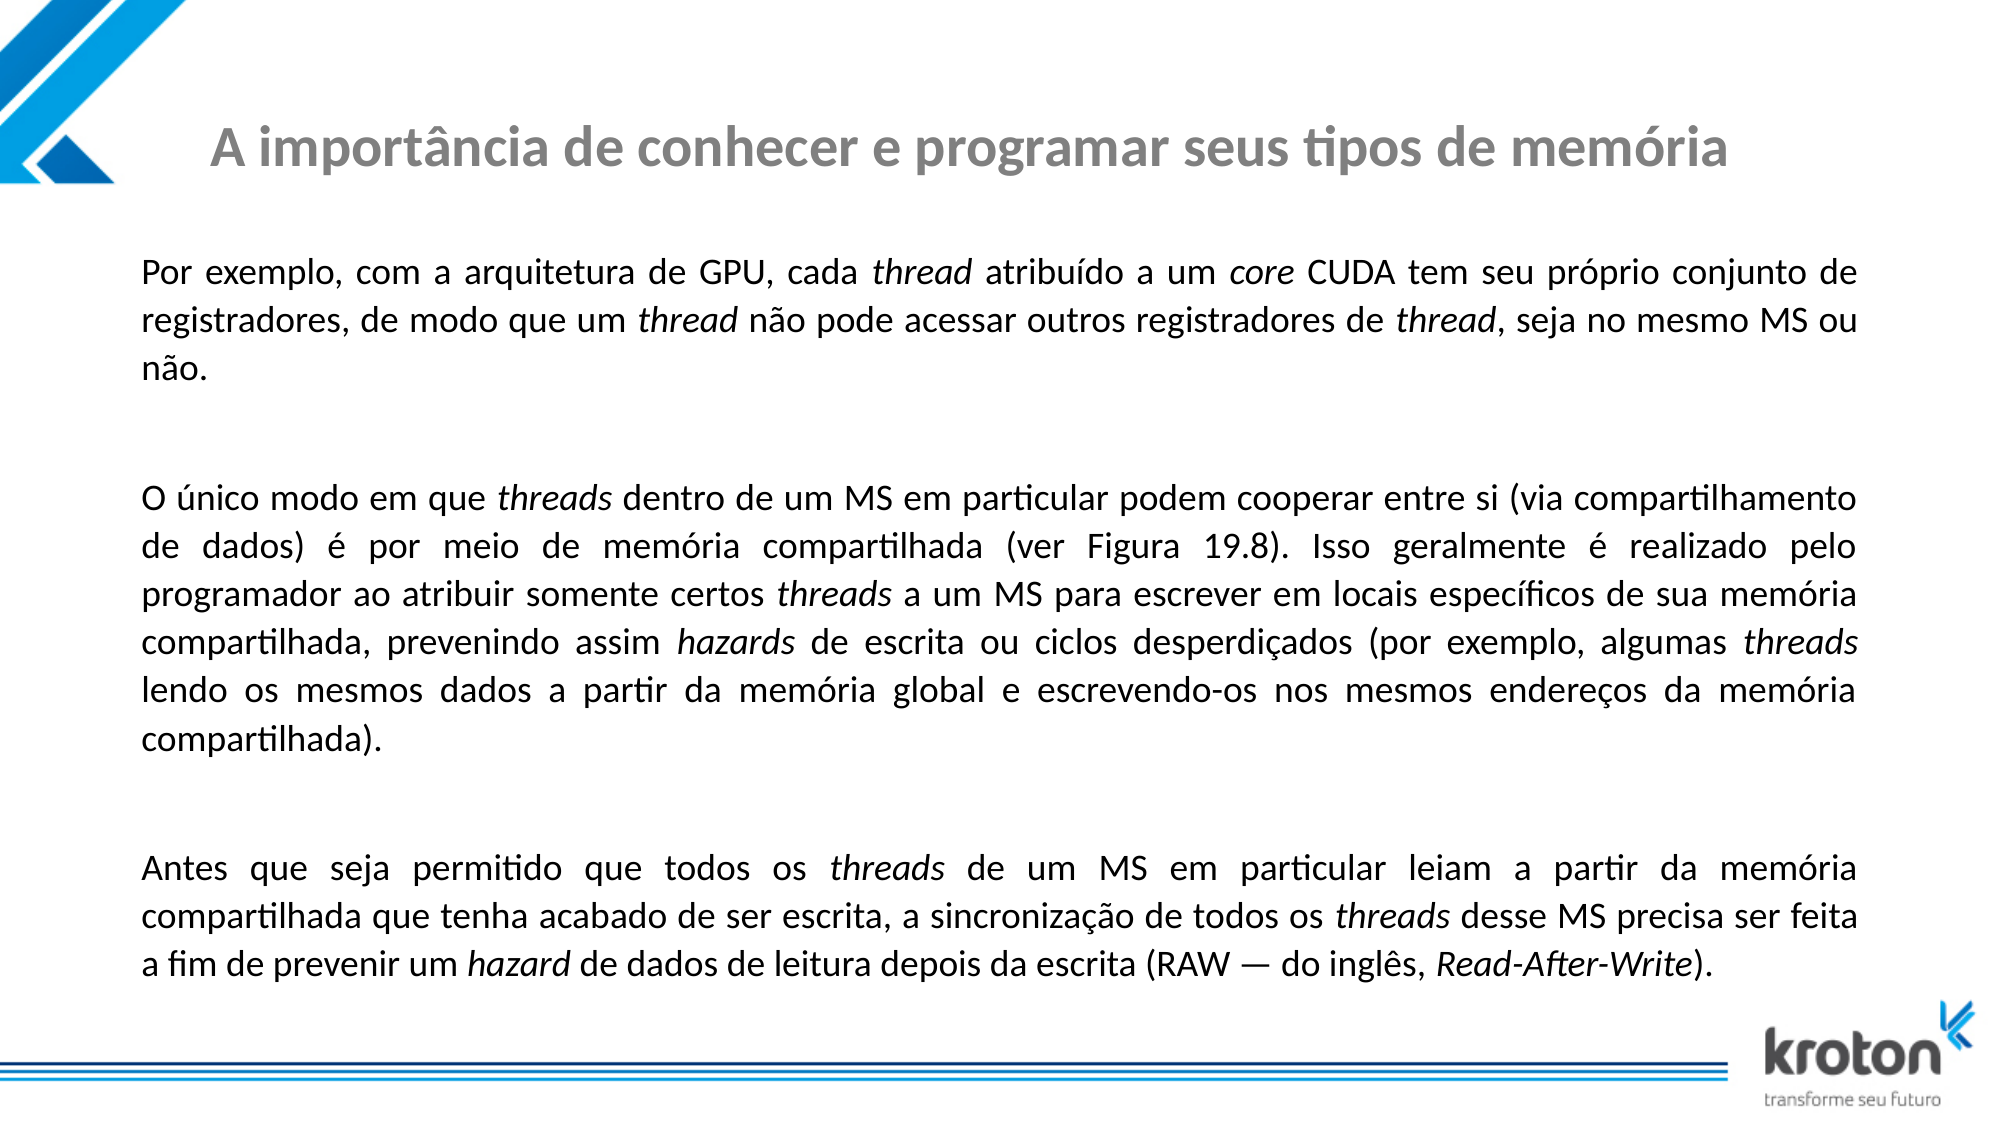

# A importância de conhecer e programar seus tipos de memória
Por exemplo, com a arquitetura de GPU, cada thread atribuído a um core CUDA tem seu próprio conjunto de registradores, de modo que um thread não pode acessar outros registradores de thread, seja no mesmo MS ou não.

O único modo em que threads dentro de um MS em particular podem cooperar entre si (via compartilhamento de dados) é por meio de memória compartilhada (ver Figura 19.8). Isso geralmente é realizado pelo programador ao atribuir somente certos threads a um MS para escrever em locais específicos de sua memória compartilhada, prevenindo assim hazards de escrita ou ciclos desperdiçados (por exemplo, algumas threads lendo os mesmos dados a partir da memória global e escrevendo-os nos mesmos endereços da memória compartilhada).

Antes que seja permitido que todos os threads de um MS em particular leiam a partir da memória compartilhada que tenha acabado de ser escrita, a sincronização de todos os threads desse MS precisa ser feita a fim de prevenir um hazard de dados de leitura depois da escrita (RAW — do inglês, Read-After-Write).